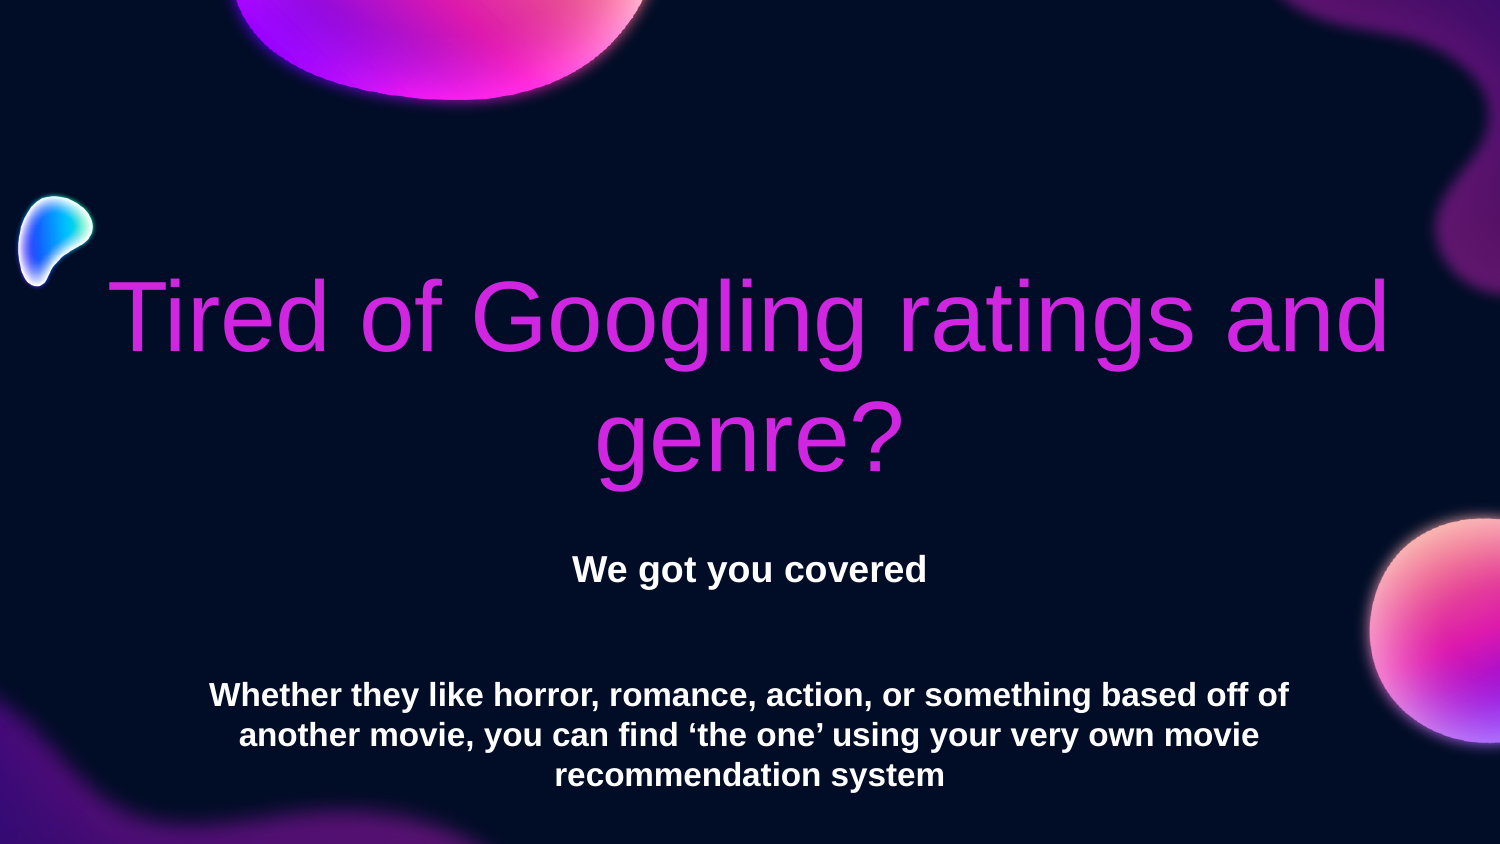

# Tired of Googling ratings and genre?
We got you covered
Whether they like horror, romance, action, or something based off of another movie, you can find ‘the one’ using your very own movie recommendation system